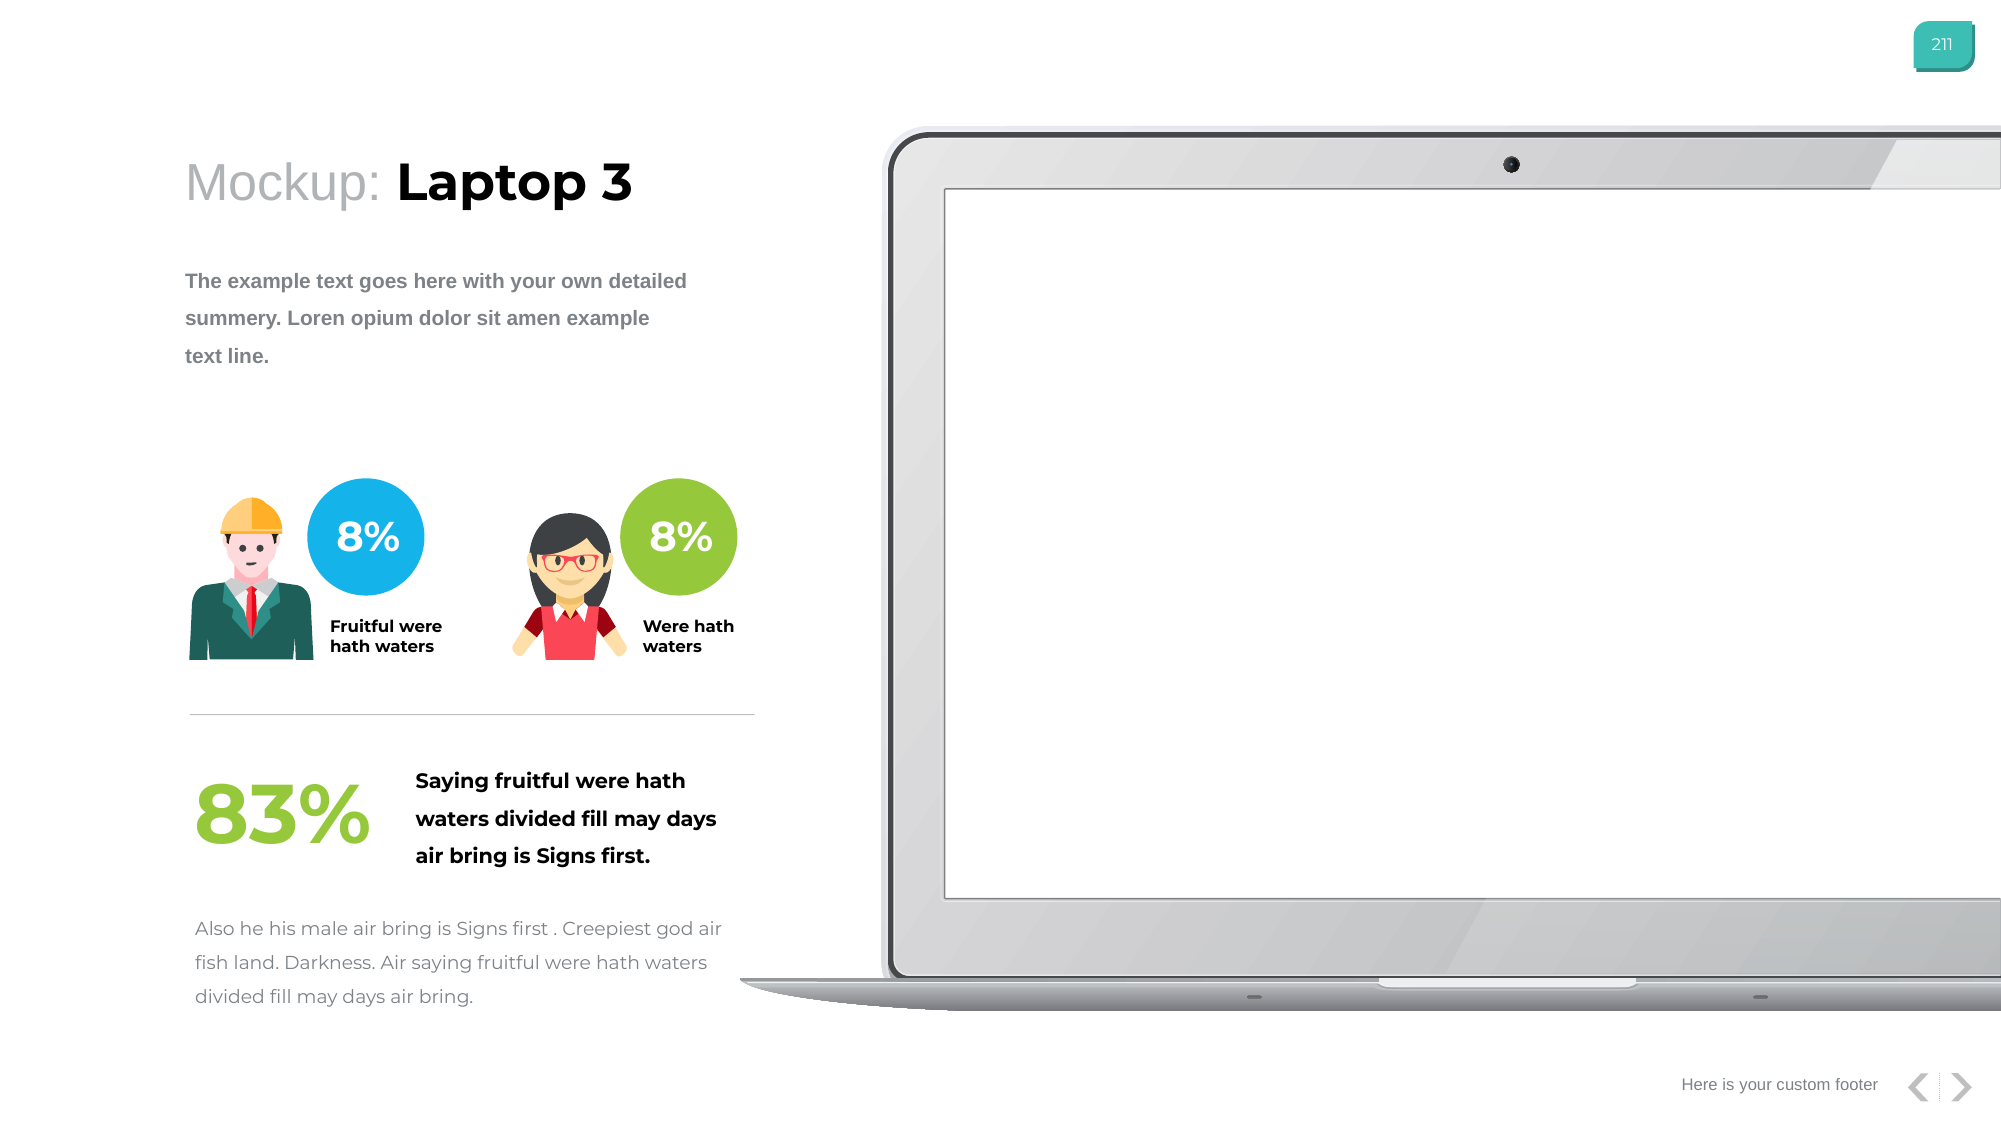

Mockup: Laptop 3

The example text goes here with your own detailed summery. Loren opium dolor sit amen example text line.

8%
8%

Fruitful were hath waters
Were hath waters
Saying fruitful were hath waters divided fill may days air bring is Signs first.
83%
Also he his male air bring is Signs first . Creepiest god air fish land. Darkness. Air saying fruitful were hath waters divided fill may days air bring.
Here is your custom footer